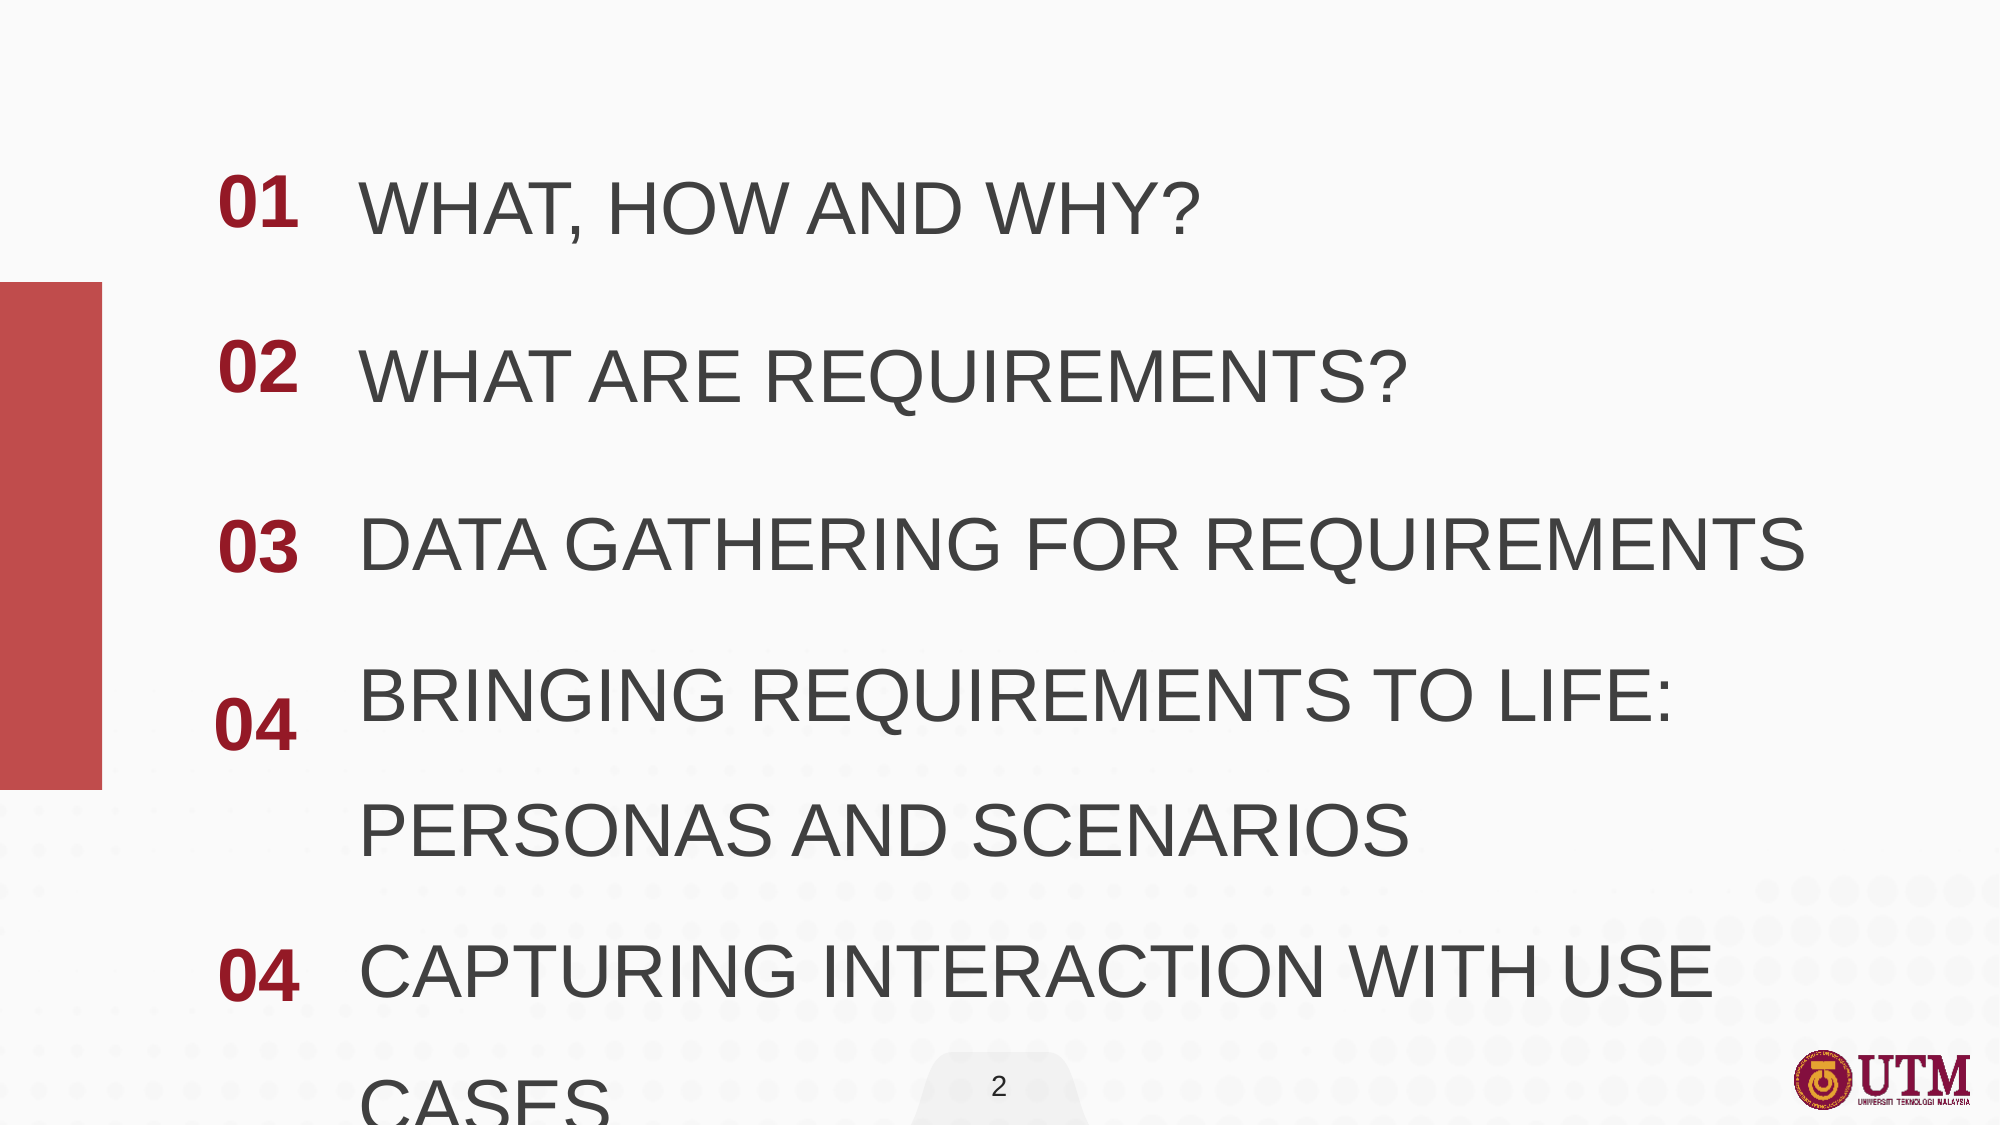

WHAT, HOW AND WHY?
01
WHAT ARE REQUIREMENTS?
02
DATA GATHERING FOR REQUIREMENTS
03
BRINGING REQUIREMENTS TO LIFE: PERSONAS AND SCENARIOS
04
CAPTURING INTERACTION WITH USE CASES
04
2